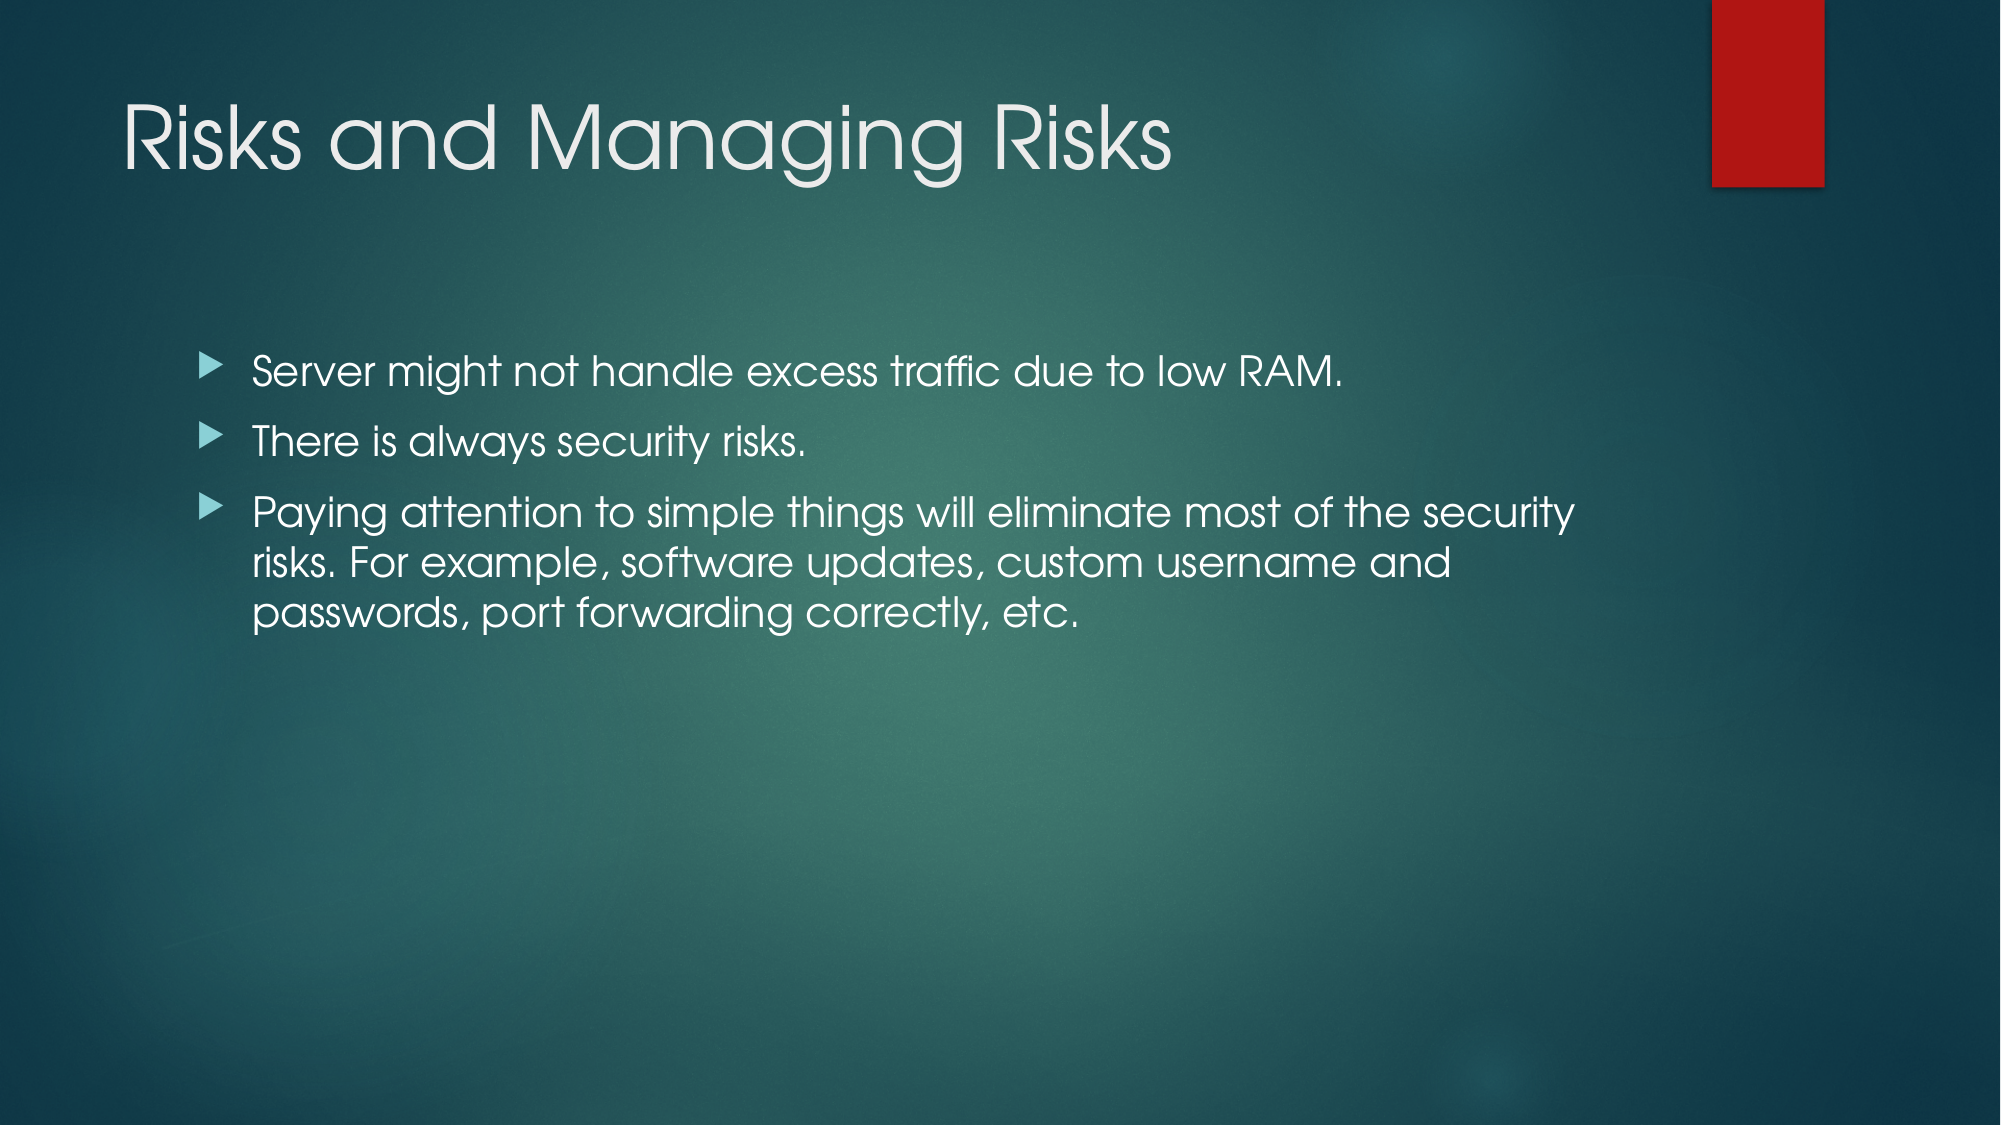

# Risks and Managing Risks
Server might not handle excess traffic due to low RAM.
There is always security risks.
Paying attention to simple things will eliminate most of the security risks. For example, software updates, custom username and passwords, port forwarding correctly, etc.